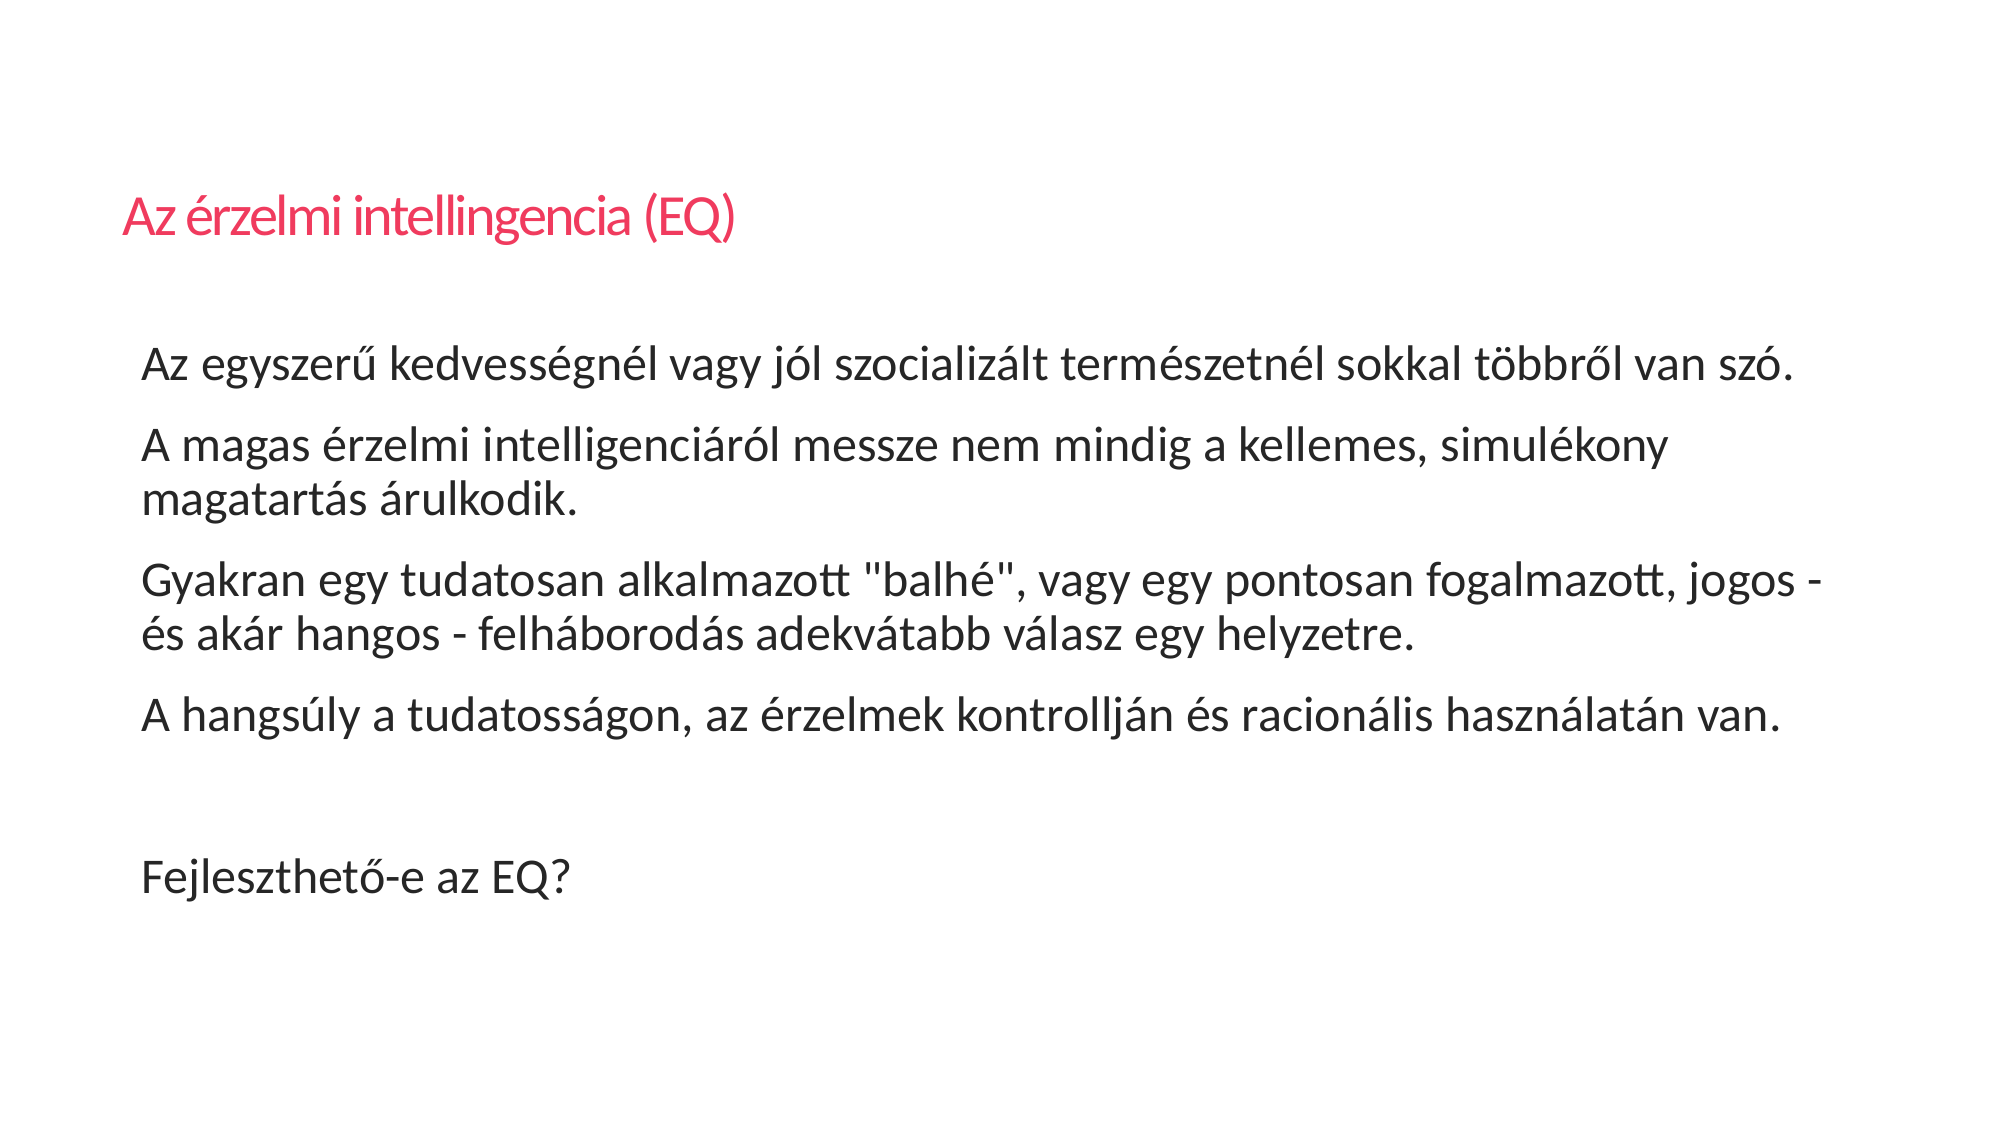

# Az érzelmi intellingencia (EQ)
Az egyszerű kedvességnél vagy jól szocializált természetnél sokkal többről van szó.
A magas érzelmi intelligenciáról messze nem mindig a kellemes, simulékony magatartás árulkodik.
Gyakran egy tudatosan alkalmazott "balhé", vagy egy pontosan fogalmazott, jogos - és akár hangos - felháborodás adekvátabb válasz egy helyzetre.
A hangsúly a tudatosságon, az érzelmek kontrollján és racionális használatán van.

Fejleszthető-e az EQ?
36